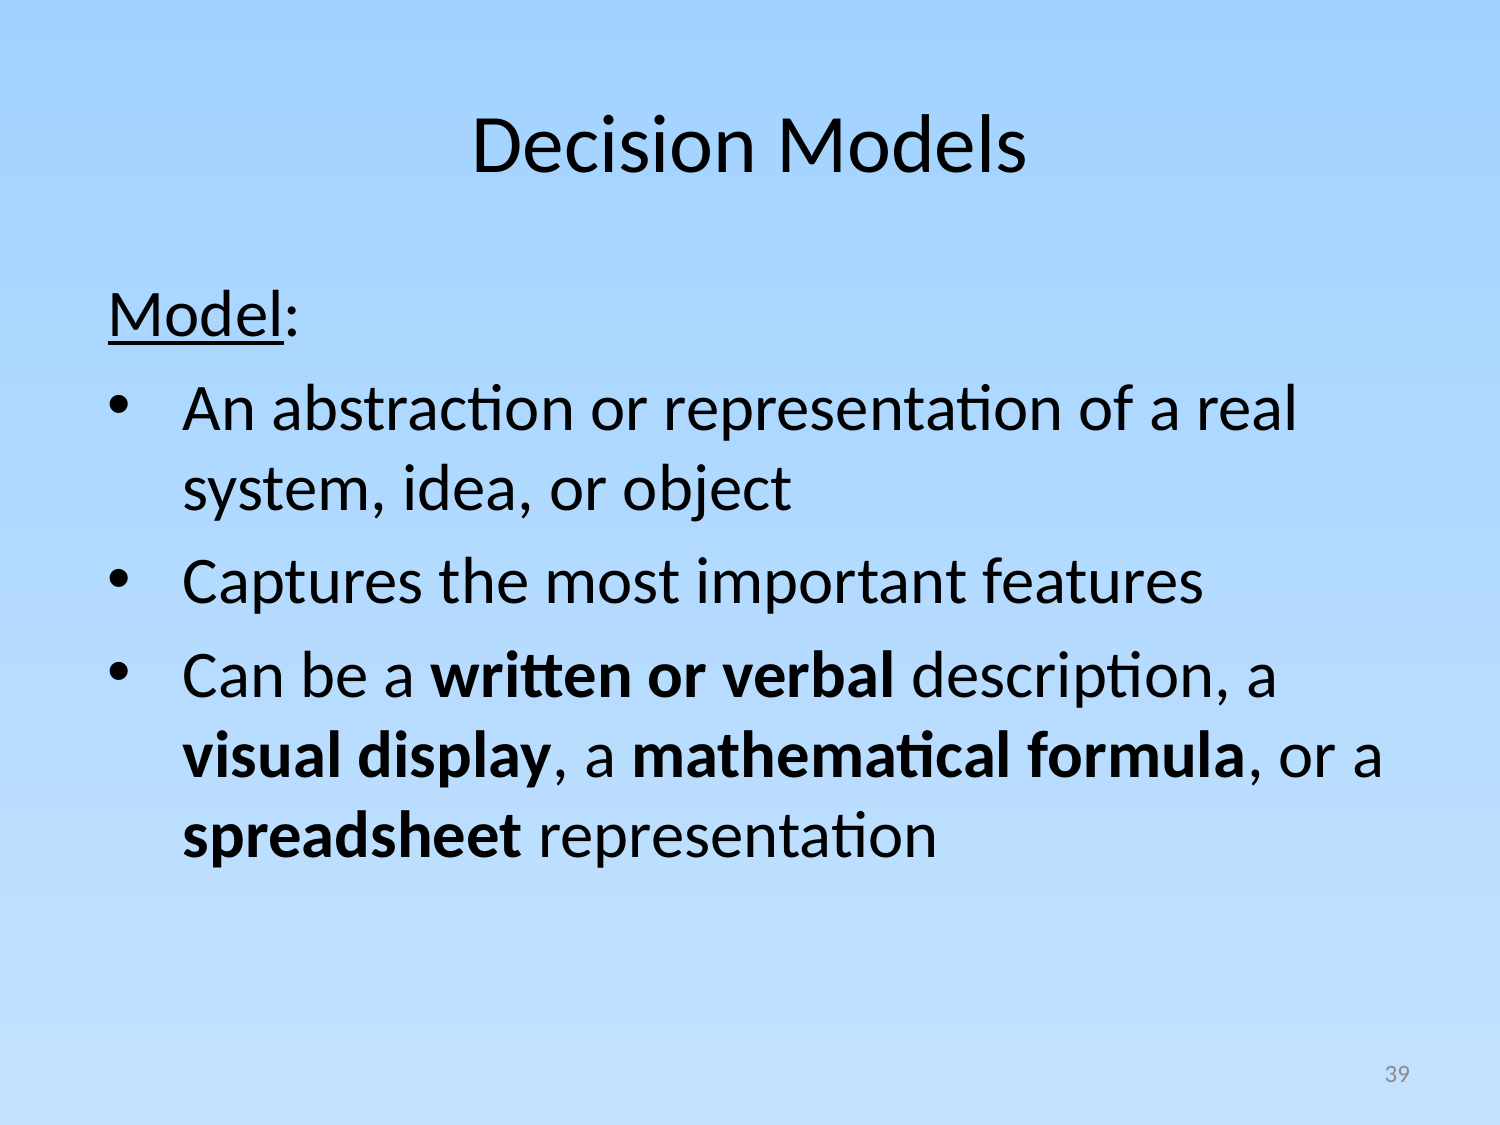

# Decision Models
Model:
An abstraction or representation of a real system, idea, or object
Captures the most important features
Can be a written or verbal description, a visual display, a mathematical formula, or a spreadsheet representation
39